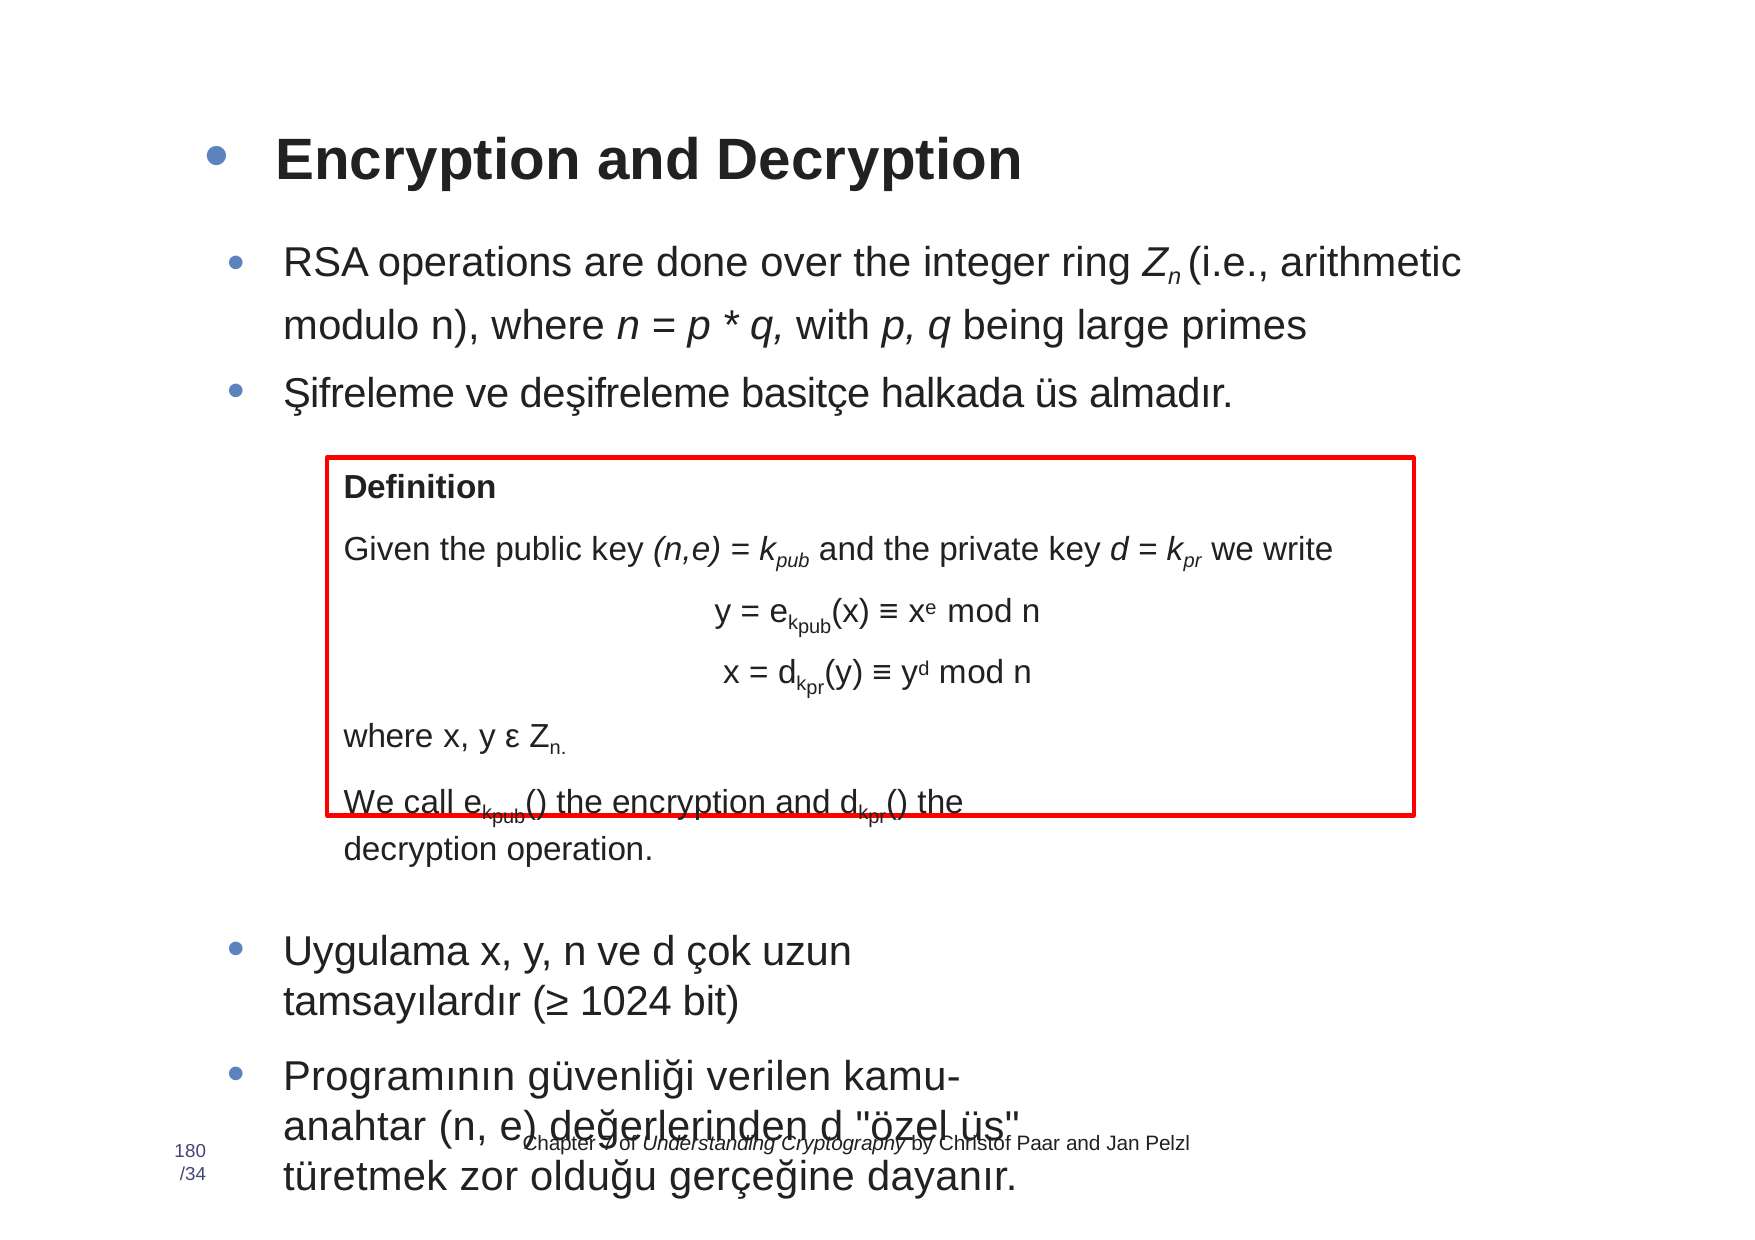

# •Encryption and Decryption
RSA operations are done over the integer ring Zn (i.e., arithmetic modulo n), where n = p * q, with p, q being large primes

Şifreleme ve deşifreleme basitçe halkada üs almadır.

Definition

Given the public key (n,e) = kpub and the private key d = kpr we write
y = ekpub(x) ≡ xe  mod n x = dkpr(y) ≡ yd mod n

where x, y ε Zn.

We call ekpub() the encryption and dkpr() the decryption operation.

Uygulama x, y, n ve d çok uzun tamsayılardır (≥ 1024 bit)

Programının güvenliği verilen kamu-anahtar (n, e) değerlerinden d "özel üs" türetmek zor olduğu gerçeğine dayanır.

Chapter 7 of Understanding Cryptography by Christof Paar and Jan Pelzl
180 /34